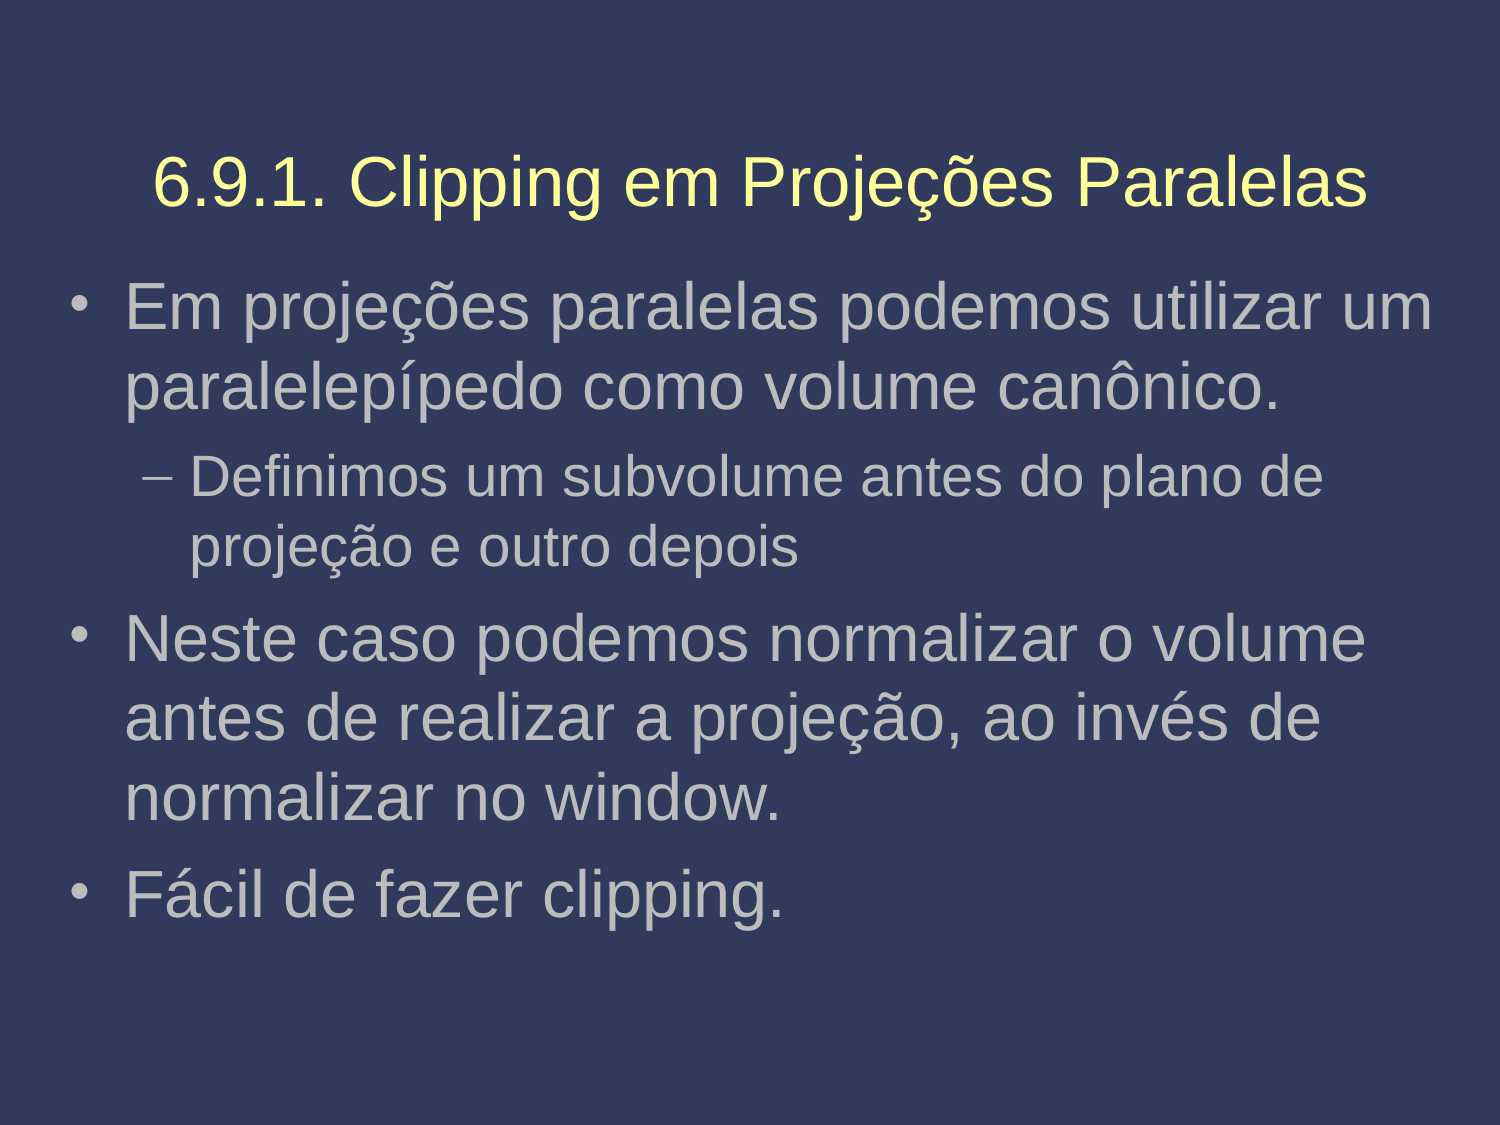

# 6.9.1. Clipping em Projeções Paralelas
Em projeções paralelas podemos utilizar um paralelepípedo como volume canônico.
Definimos um subvolume antes do plano de projeção e outro depois
Neste caso podemos normalizar o volume antes de realizar a projeção, ao invés de normalizar no window.
Fácil de fazer clipping.